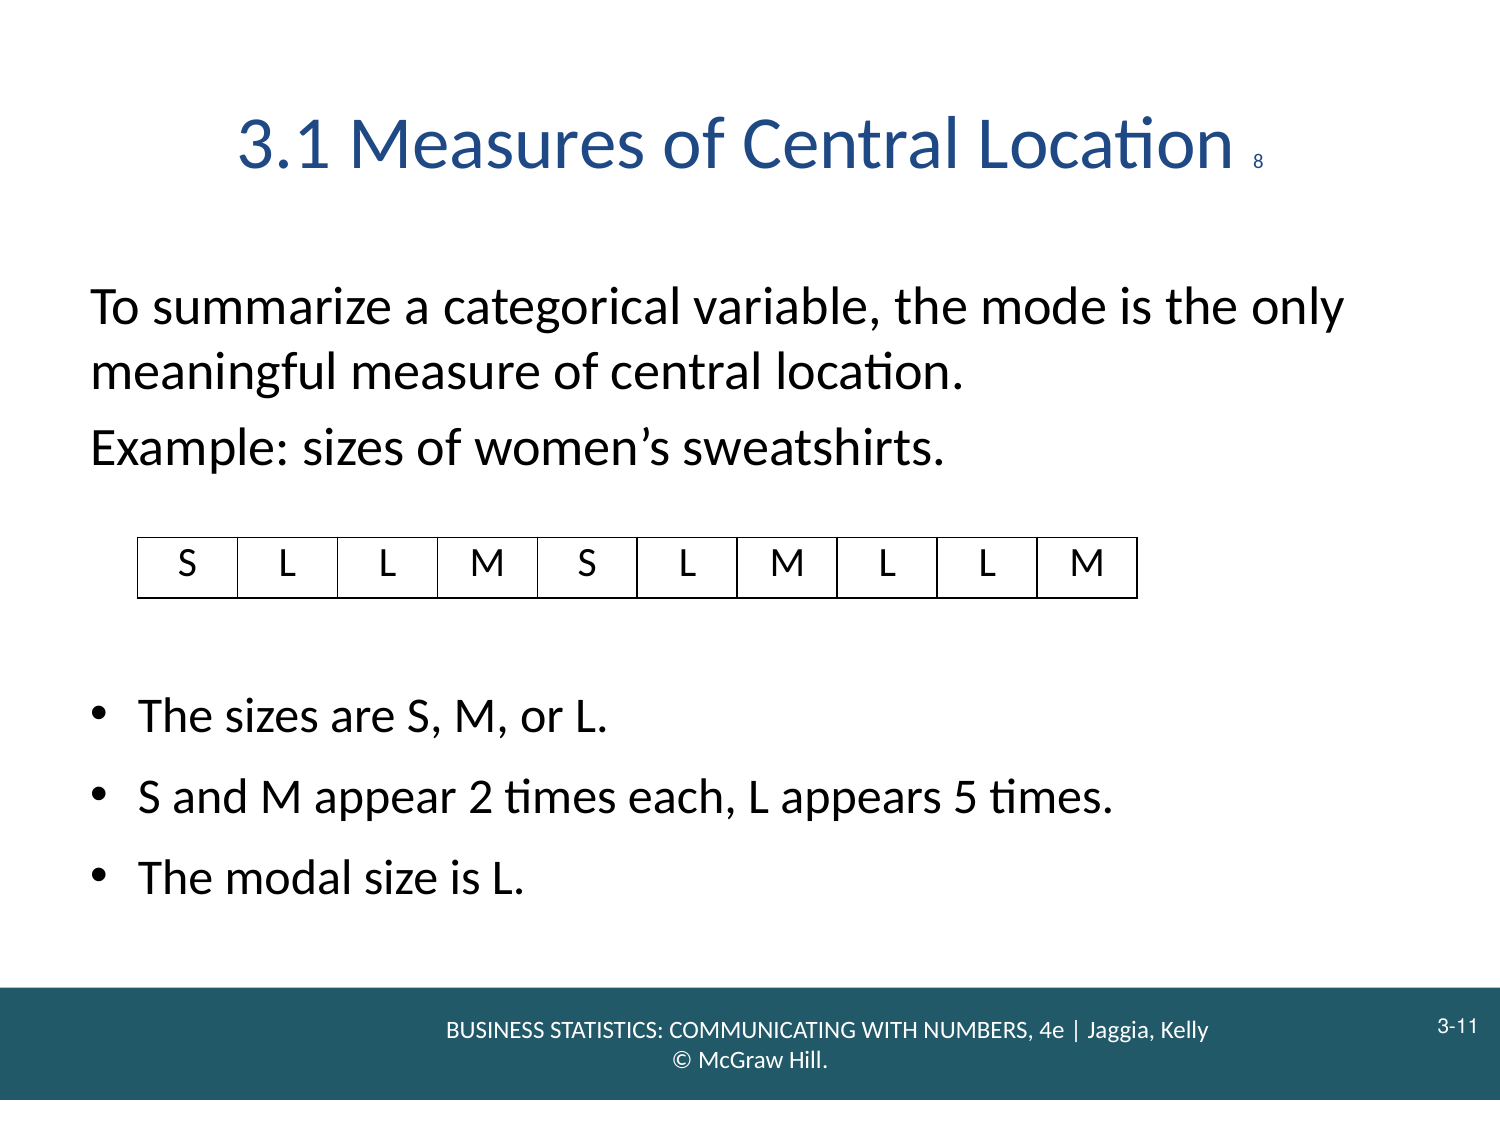

# 3.1 Measures of Central Location 8
To summarize a categorical variable, the mode is the only meaningful measure of central location.
Example: sizes of women’s sweatshirts.
| S | L | L | M | S | L | M | L | L | M |
| --- | --- | --- | --- | --- | --- | --- | --- | --- | --- |
The sizes are S, M, or L.
S and M appear 2 times each, L appears 5 times.
The modal size is L.